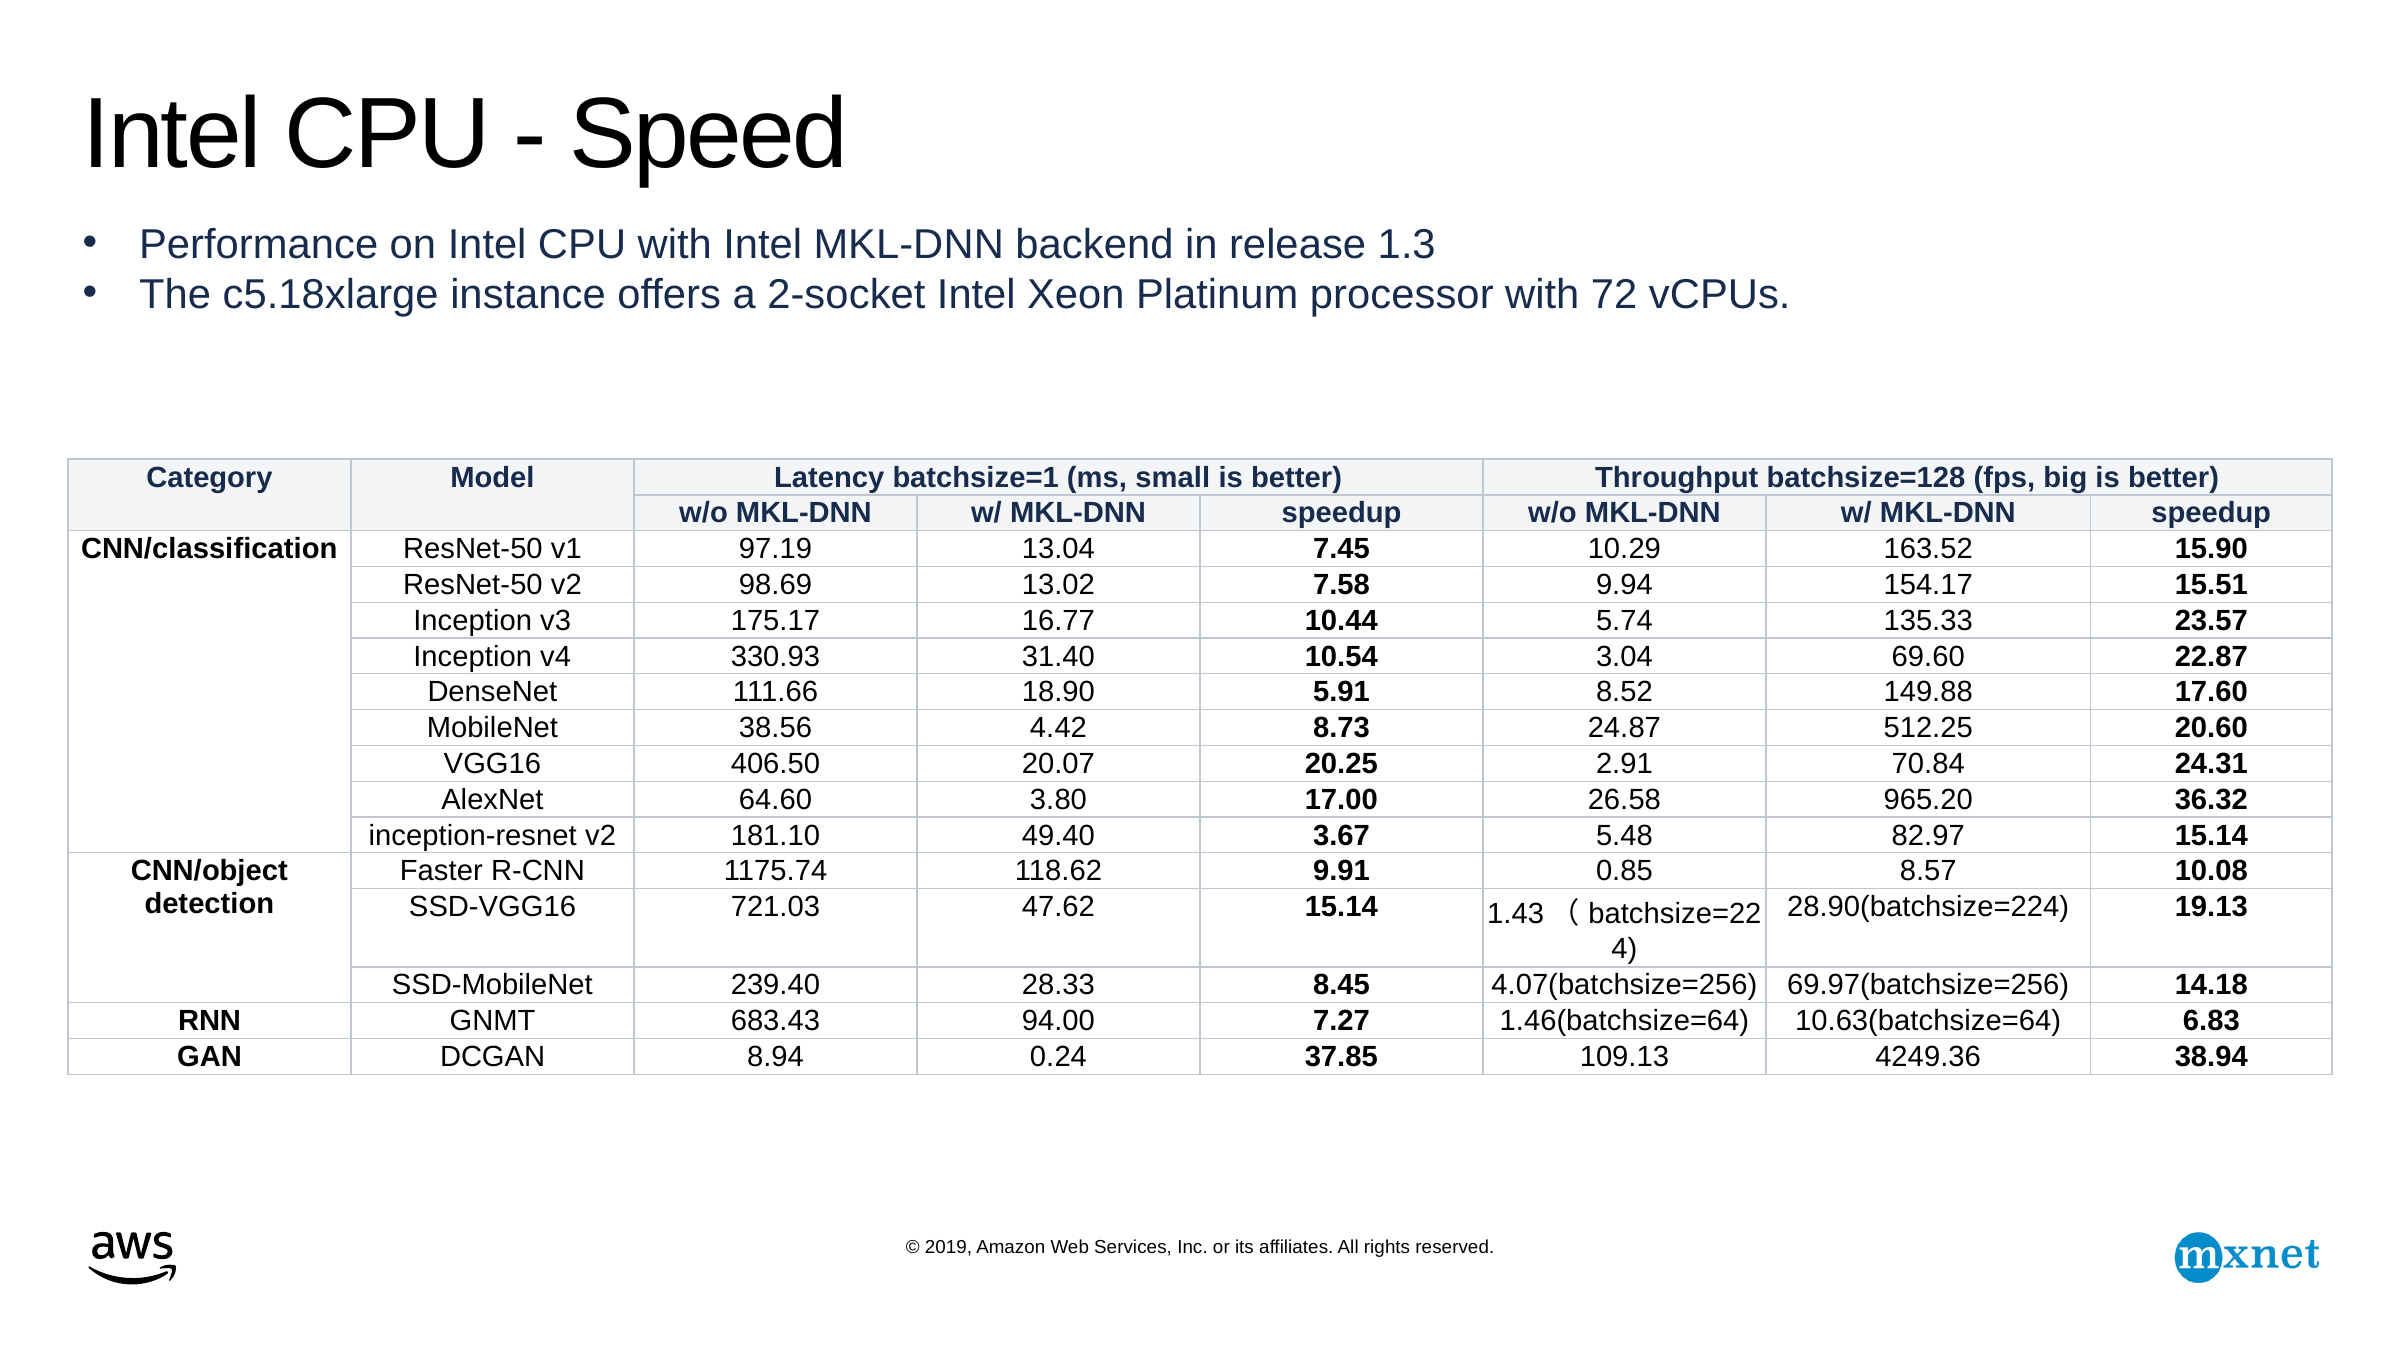

# Intel CPU - Speed
Performance on Intel CPU with Intel MKL-DNN backend in release 1.3
The c5.18xlarge instance offers a 2-socket Intel Xeon Platinum processor with 72 vCPUs.
| Category | Model | Latency batchsize=1 (ms, small is better) |  |  | Throughput batchsize=128 (fps, big is better) |  |  |
| --- | --- | --- | --- | --- | --- | --- | --- |
|  |  | w/o MKL-DNN | w/ MKL-DNN | speedup | w/o MKL-DNN | w/ MKL-DNN | speedup |
| CNN/classification | ResNet-50 v1 | 97.19 | 13.04 | 7.45 | 10.29 | 163.52 | 15.90 |
|  | ResNet-50 v2 | 98.69 | 13.02 | 7.58 | 9.94 | 154.17 | 15.51 |
|  | Inception v3 | 175.17 | 16.77 | 10.44 | 5.74 | 135.33 | 23.57 |
|  | Inception v4 | 330.93 | 31.40 | 10.54 | 3.04 | 69.60 | 22.87 |
|  | DenseNet | 111.66 | 18.90 | 5.91 | 8.52 | 149.88 | 17.60 |
|  | MobileNet | 38.56 | 4.42 | 8.73 | 24.87 | 512.25 | 20.60 |
|  | VGG16 | 406.50 | 20.07 | 20.25 | 2.91 | 70.84 | 24.31 |
|  | AlexNet | 64.60 | 3.80 | 17.00 | 26.58 | 965.20 | 36.32 |
|  | inception-resnet v2 | 181.10 | 49.40 | 3.67 | 5.48 | 82.97 | 15.14 |
| CNN/object detection | Faster R-CNN | 1175.74 | 118.62 | 9.91 | 0.85 | 8.57 | 10.08 |
|  | SSD-VGG16 | 721.03 | 47.62 | 15.14 | 1.43（batchsize=224) | 28.90(batchsize=224) | 19.13 |
|  | SSD-MobileNet | 239.40 | 28.33 | 8.45 | 4.07(batchsize=256) | 69.97(batchsize=256) | 14.18 |
| RNN | GNMT | 683.43 | 94.00 | 7.27 | 1.46(batchsize=64) | 10.63(batchsize=64) | 6.83 |
| GAN | DCGAN | 8.94 | 0.24 | 37.85 | 109.13 | 4249.36 | 38.94 |